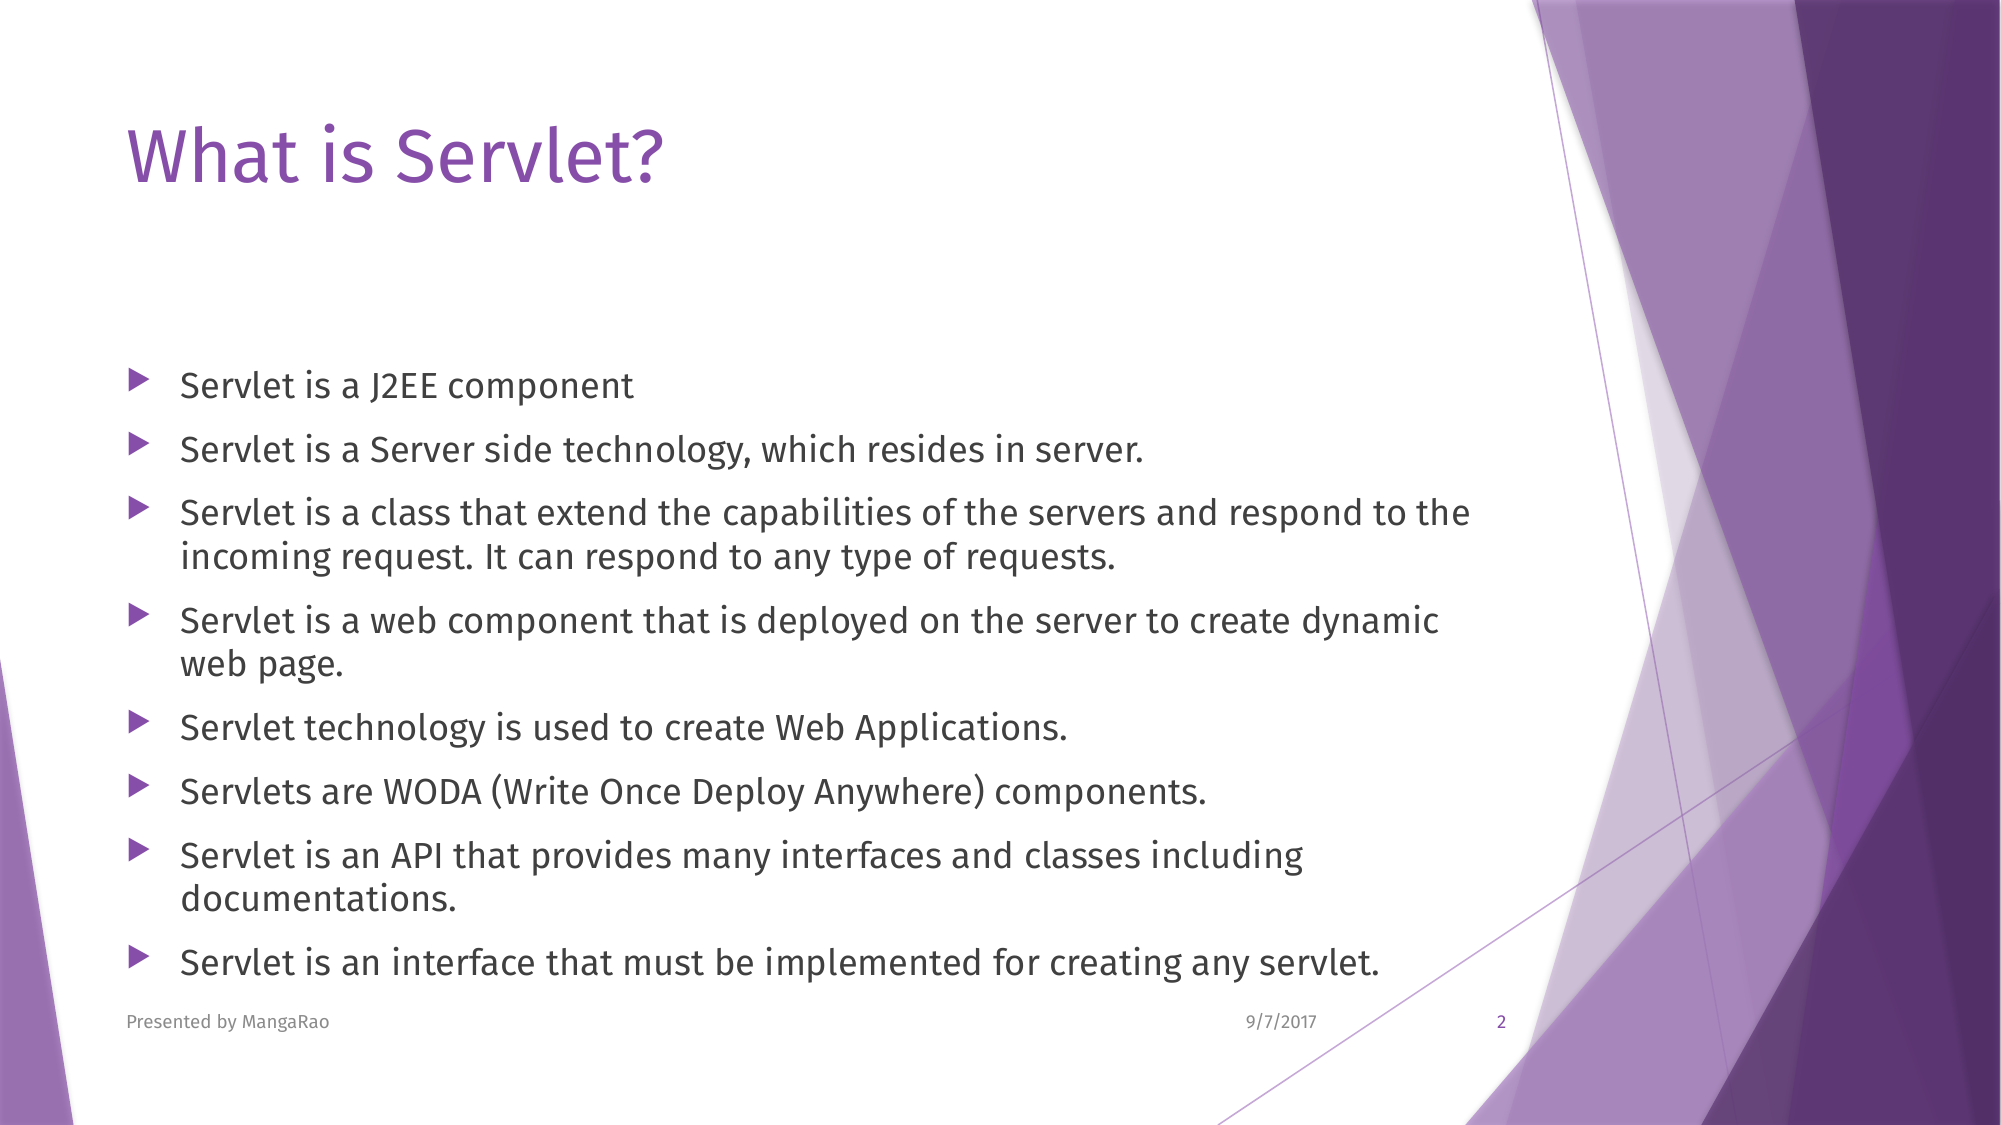

# What is Servlet?
Servlet is a J2EE component
Servlet is a Server side technology, which resides in server.
Servlet is a class that extend the capabilities of the servers and respond to the incoming request. It can respond to any type of requests.
Servlet is a web component that is deployed on the server to create dynamic web page.
Servlet technology is used to create Web Applications.
Servlets are WODA (Write Once Deploy Anywhere) components.
Servlet is an API that provides many interfaces and classes including documentations.
Servlet is an interface that must be implemented for creating any servlet.

Presented by MangaRao
9/7/2017
2